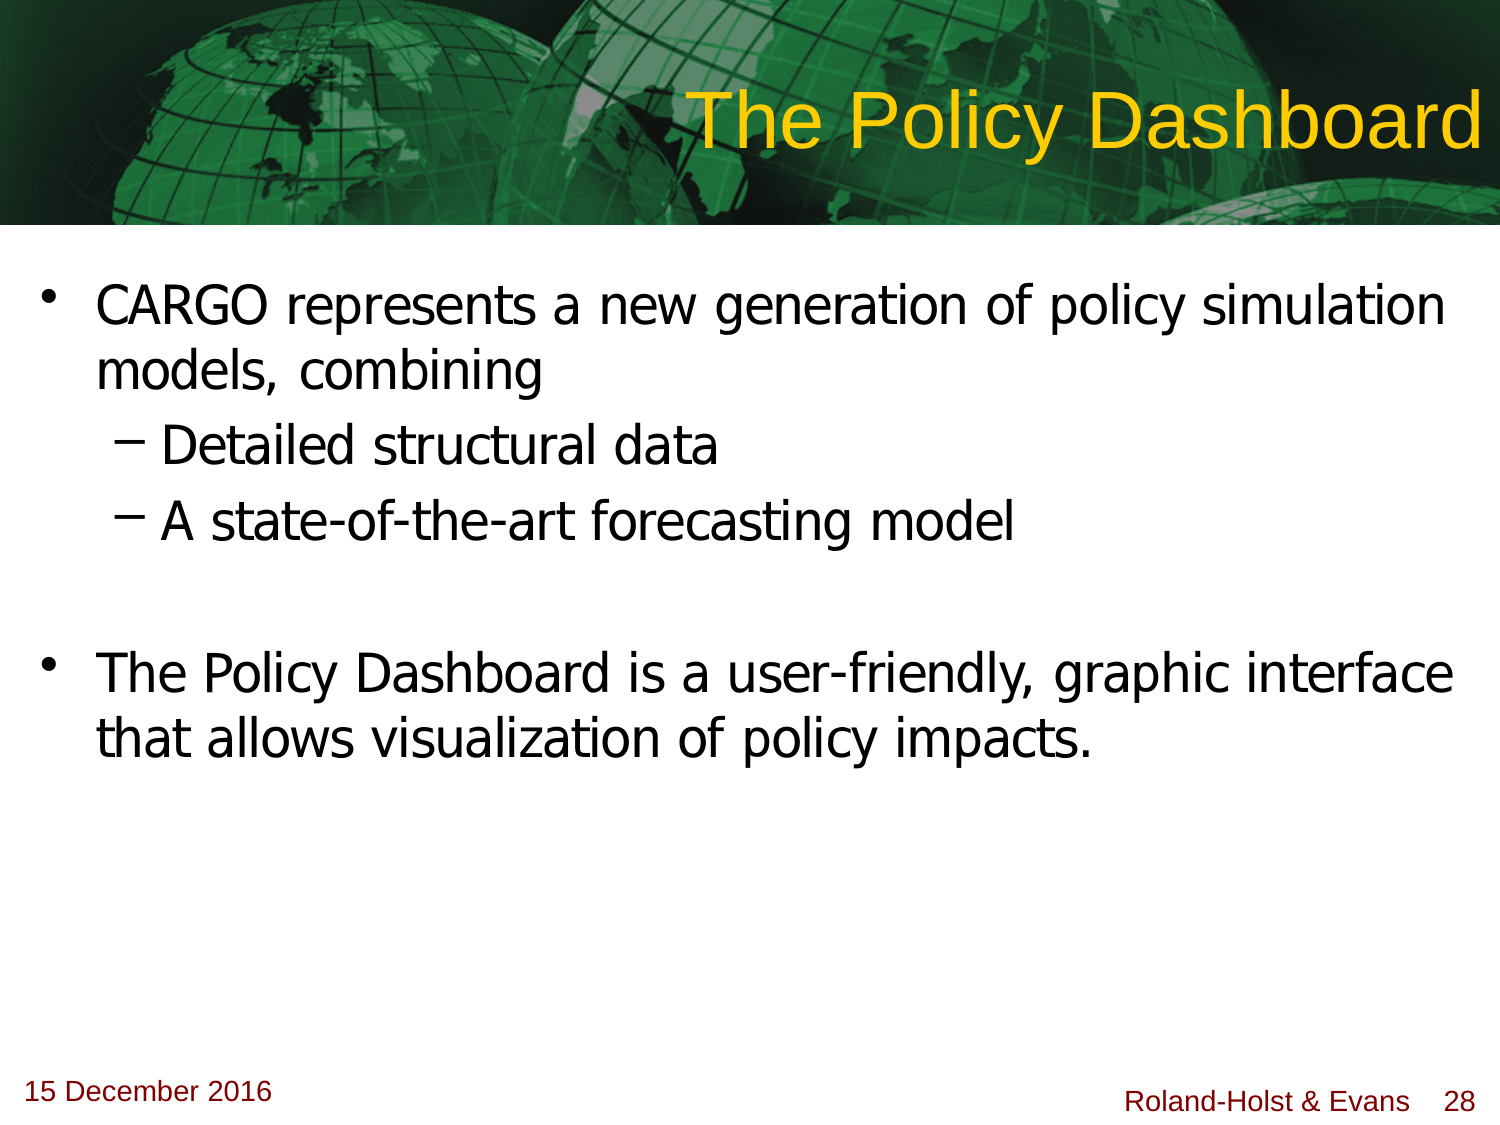

# The Policy Dashboard
CARGO represents a new generation of policy simulation models, combining
Detailed structural data
A state-of-the-art forecasting model

The Policy Dashboard is a user-friendly, graphic interface that allows visualization of policy impacts.